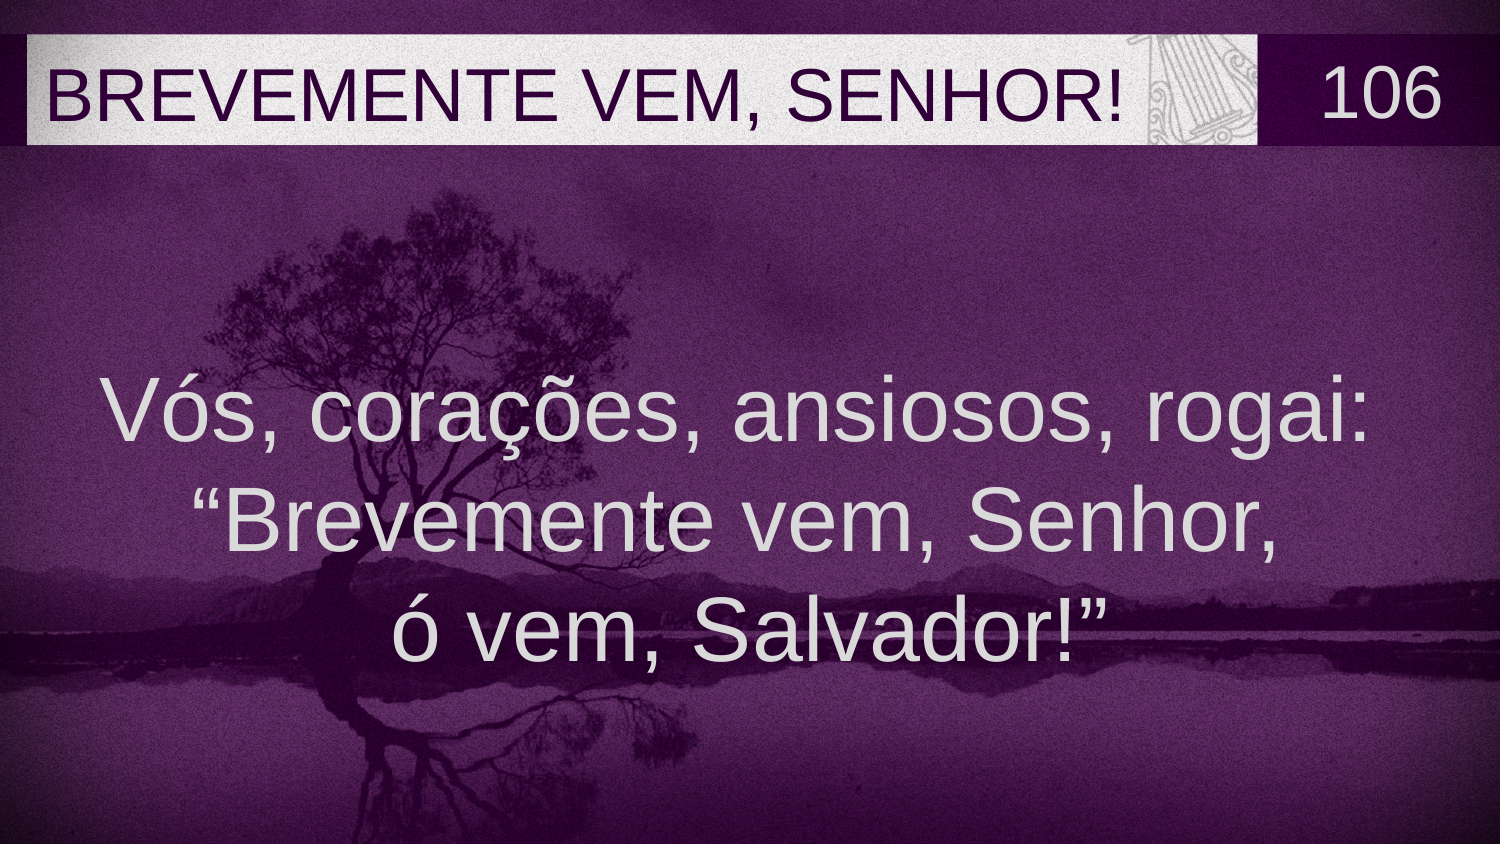

# BREVEMENTE VEM, SENHOR!
106
Vós, corações, ansiosos, rogai:
“Brevemente vem, Senhor,
ó vem, Salvador!”